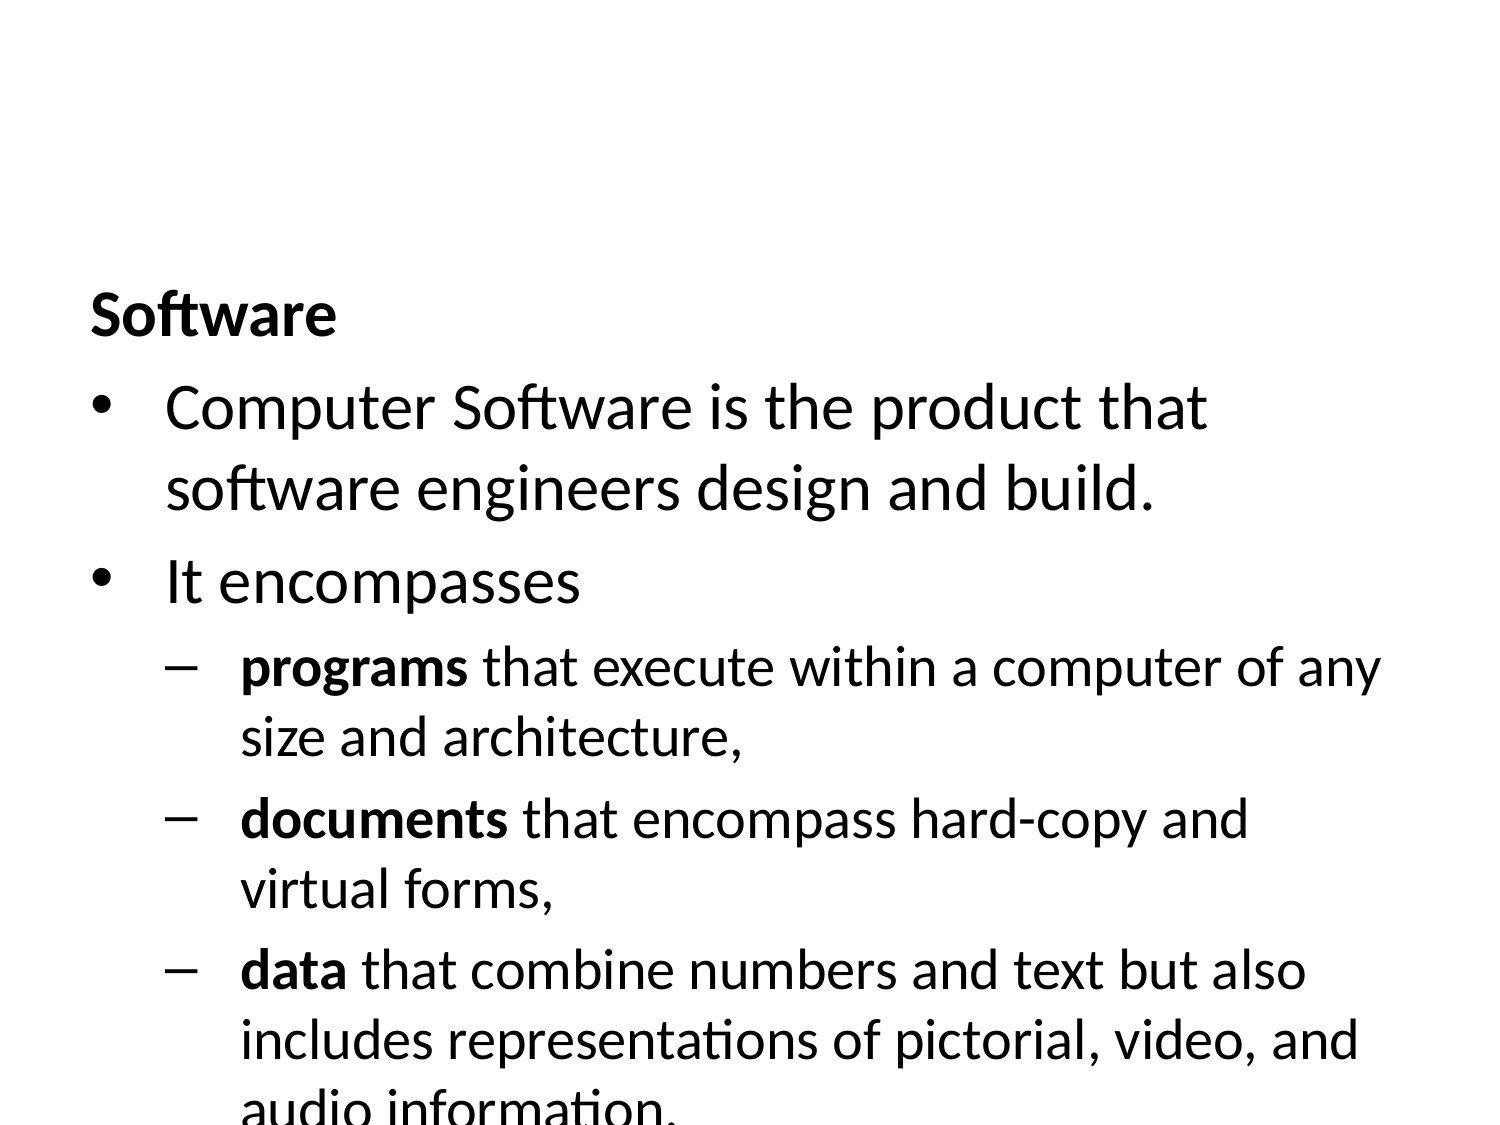

Software
Computer Software is the product that software engineers design and build.
It encompasses
programs that execute within a computer of any size and architecture,
documents that encompass hard-copy and virtual forms,
data that combine numbers and text but also includes representations of pictorial, video, and audio information.